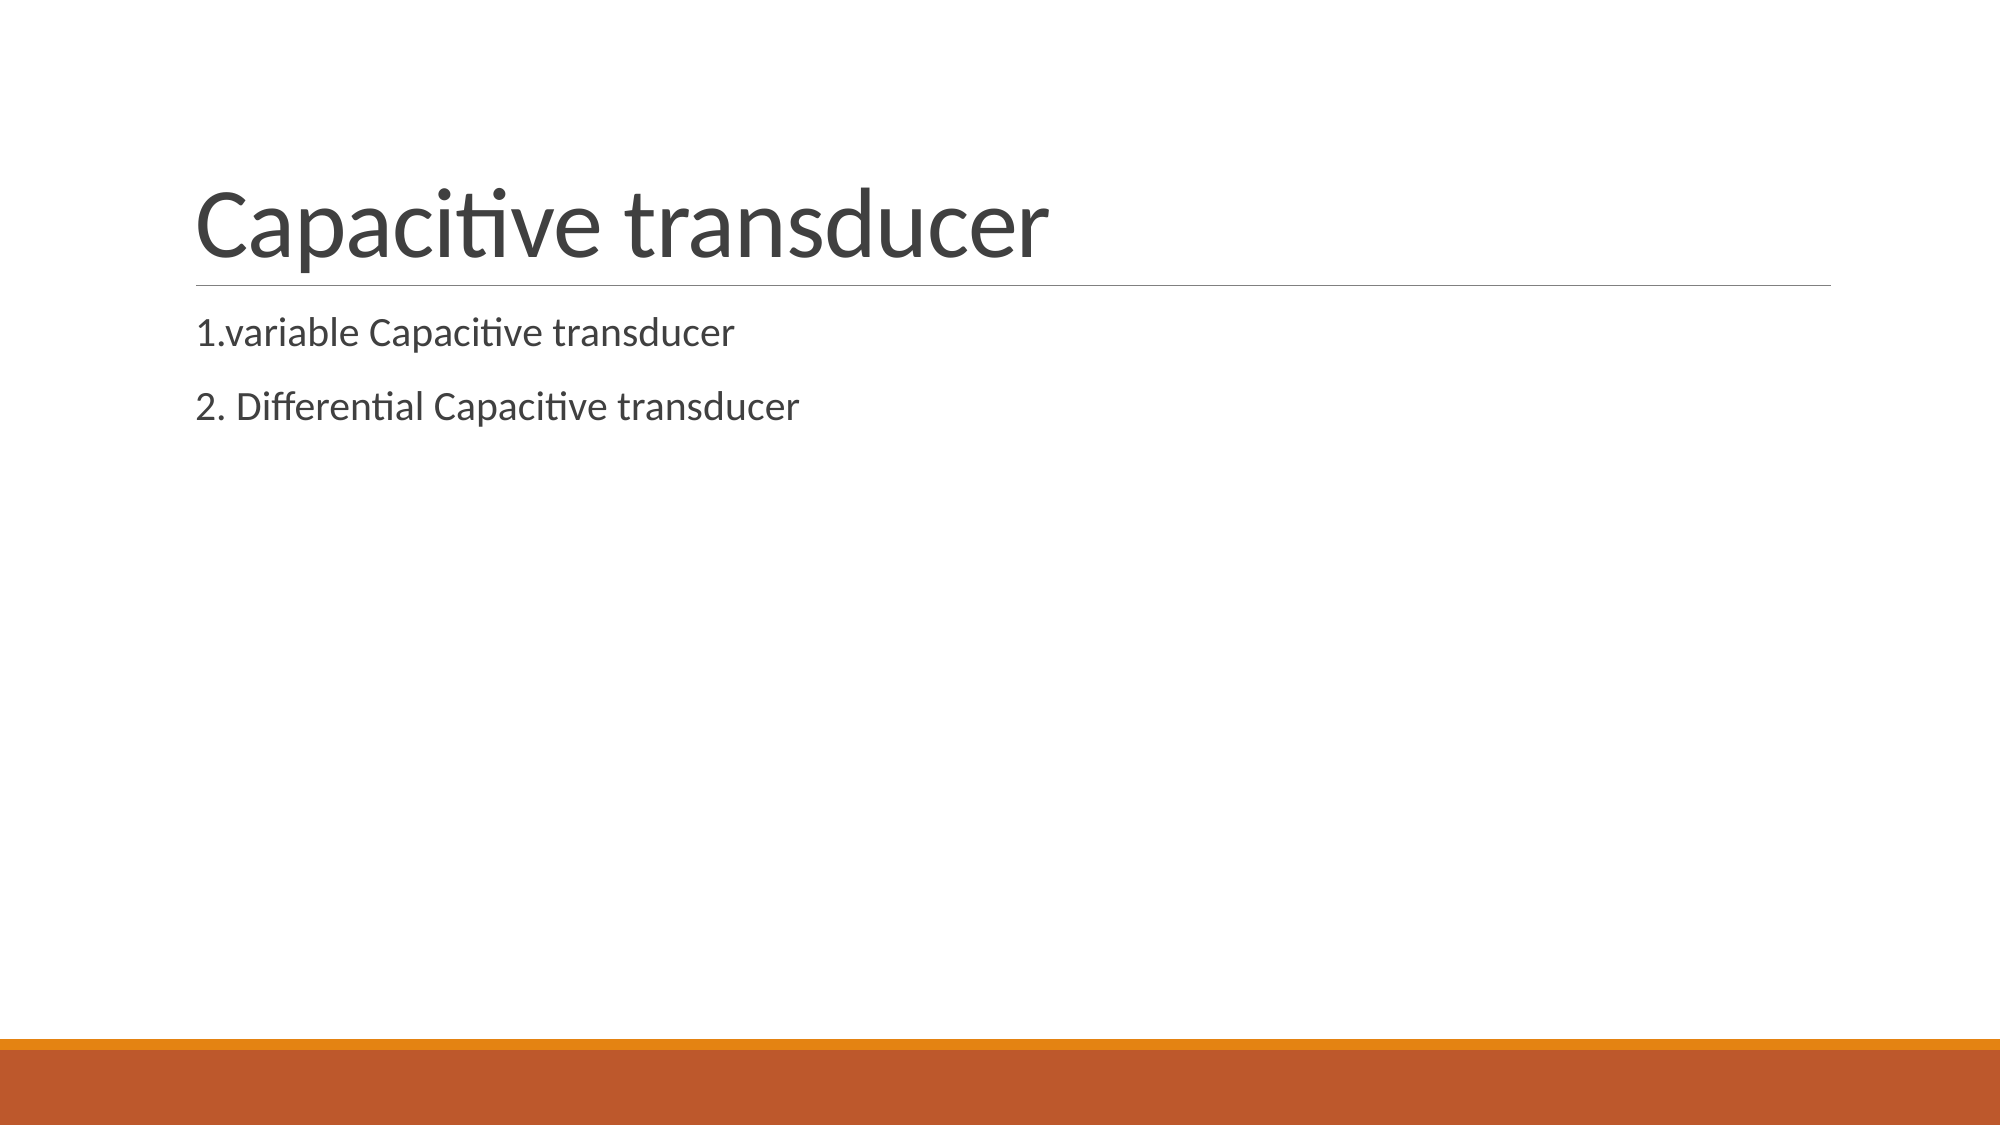

# Capacitive transducer
1.variable Capacitive transducer
2. Differential Capacitive transducer